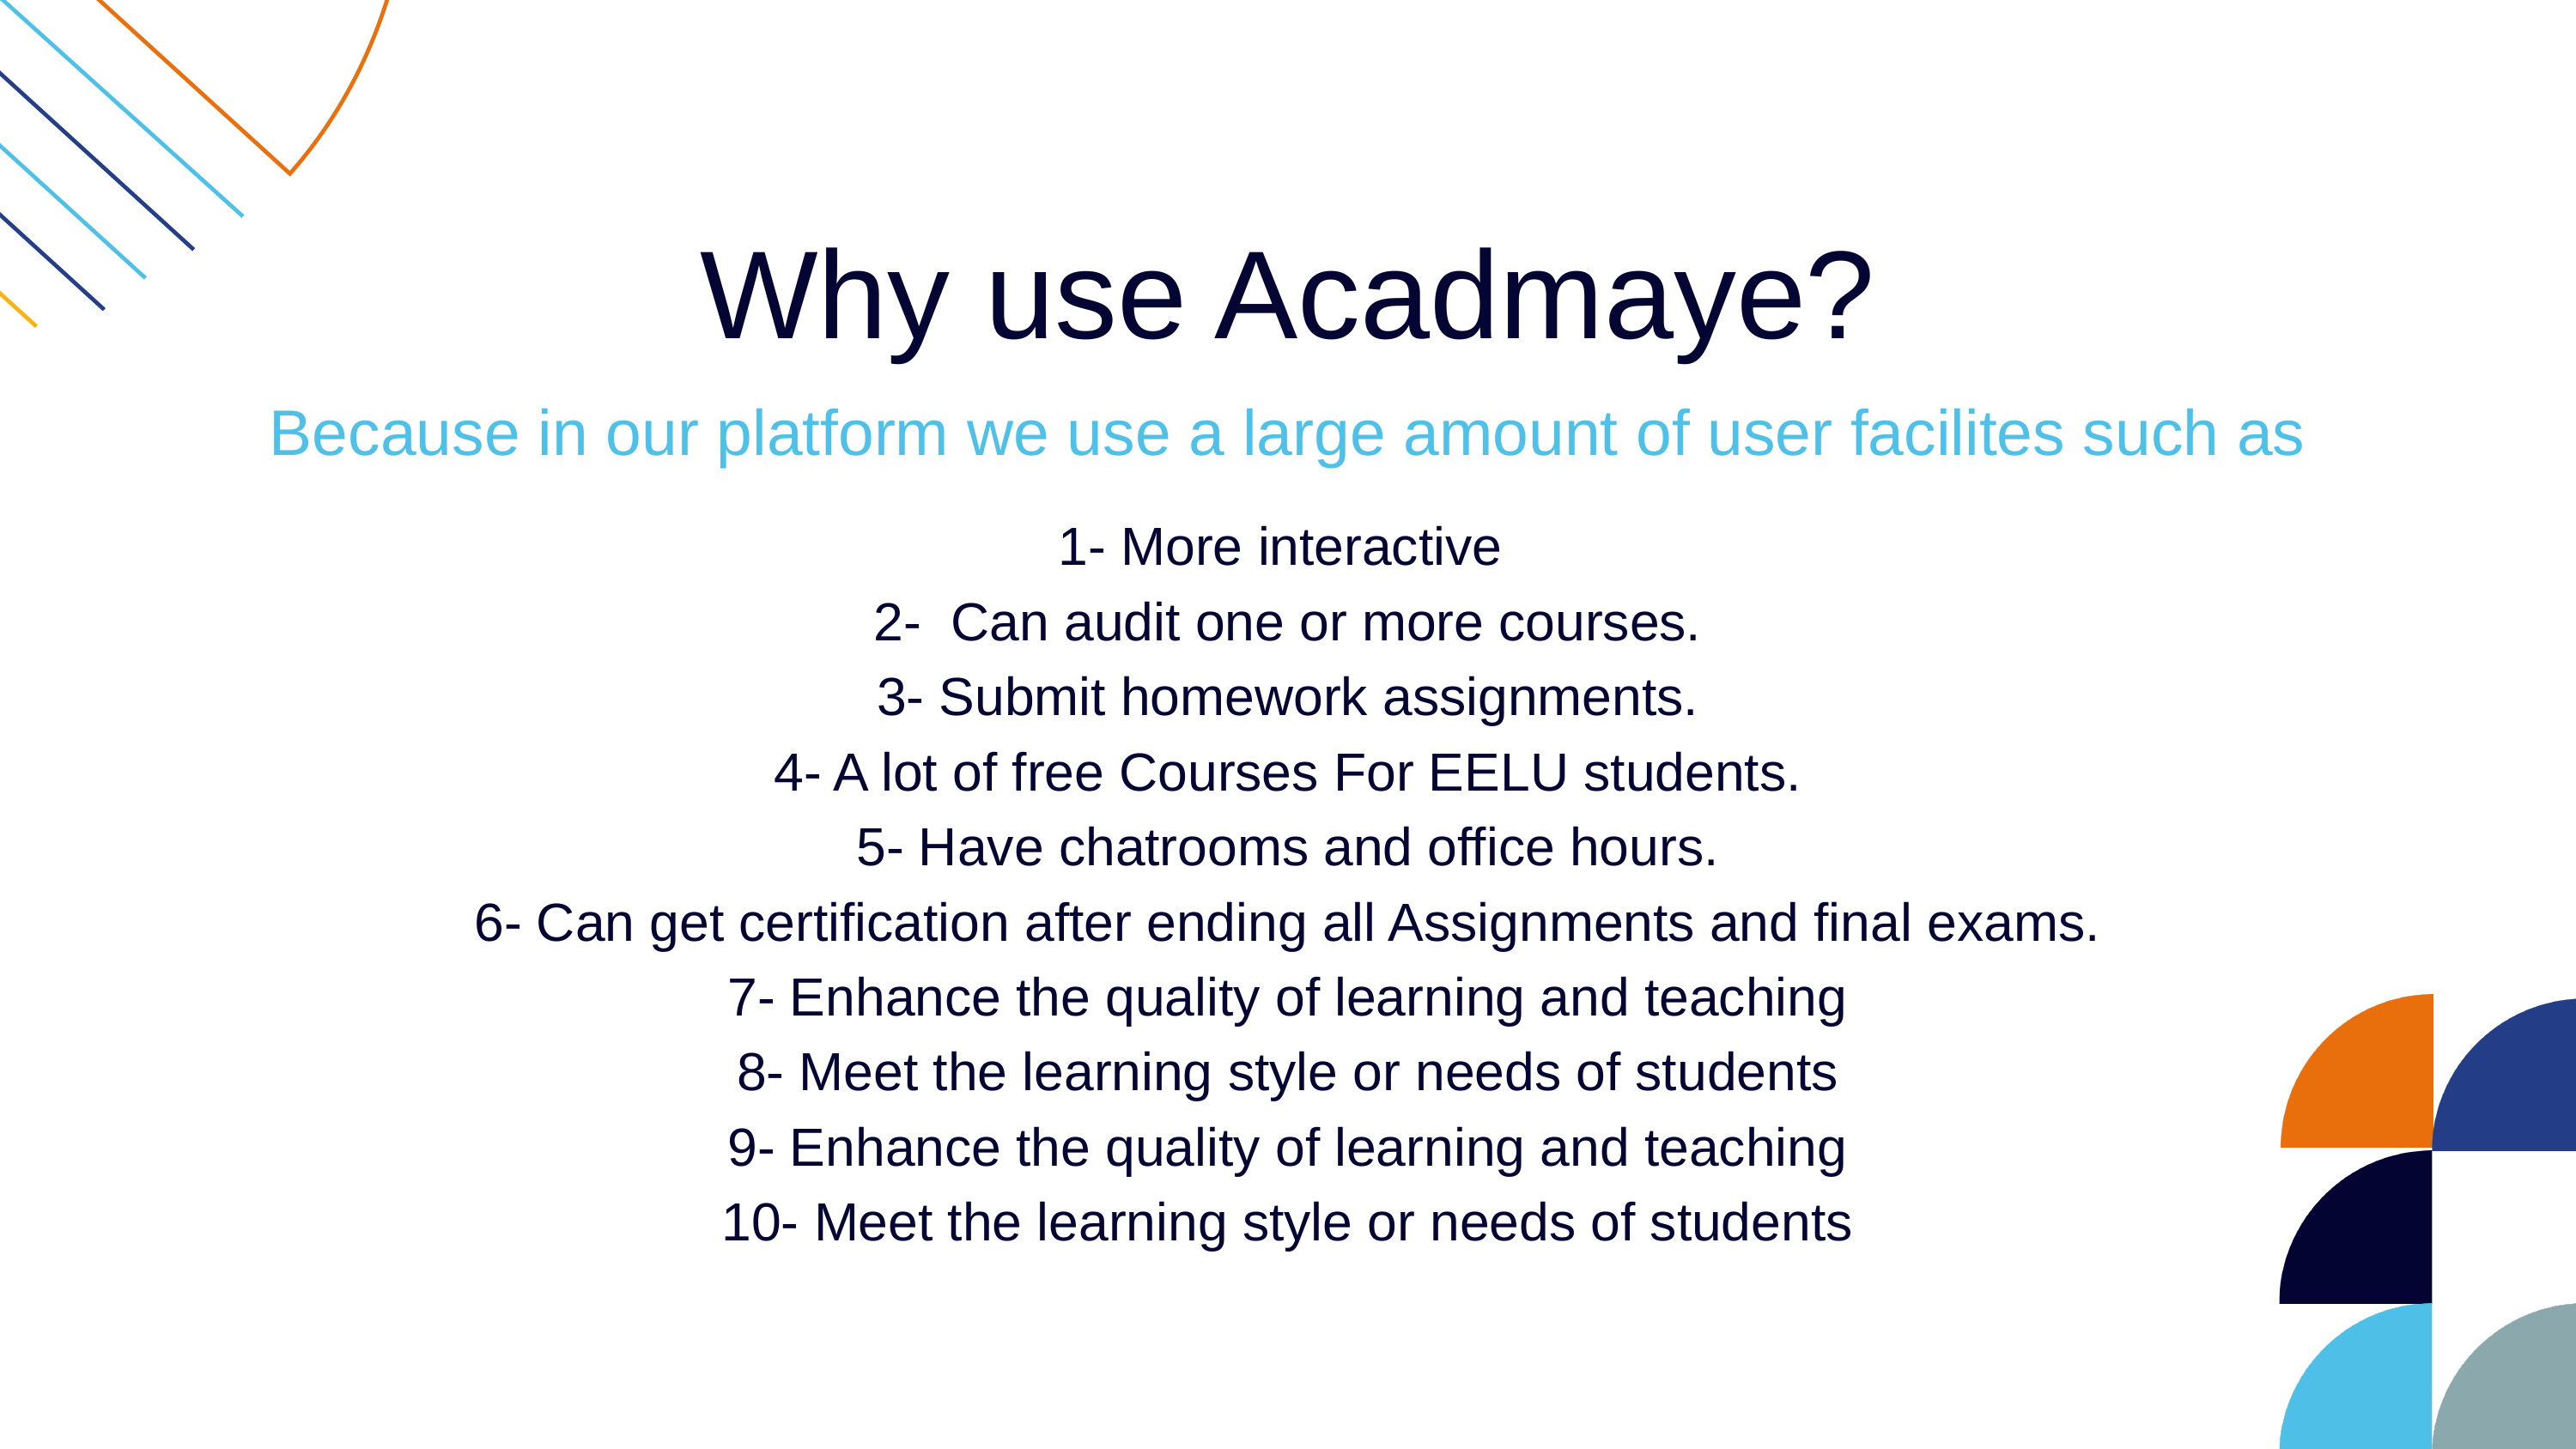

Why use Acadmaye?
Because in our platform we use a large amount of user facilites such as
1- More interactive
2-  Can audit one or more courses.
3- Submit homework assignments.
4- A lot of free Courses For EELU students.
5- Have chatrooms and office hours.
6- Can get certification after ending all Assignments and final exams.
7- Enhance the quality of learning and teaching
8- Meet the learning style or needs of students
9- Enhance the quality of learning and teaching
10- Meet the learning style or needs of students